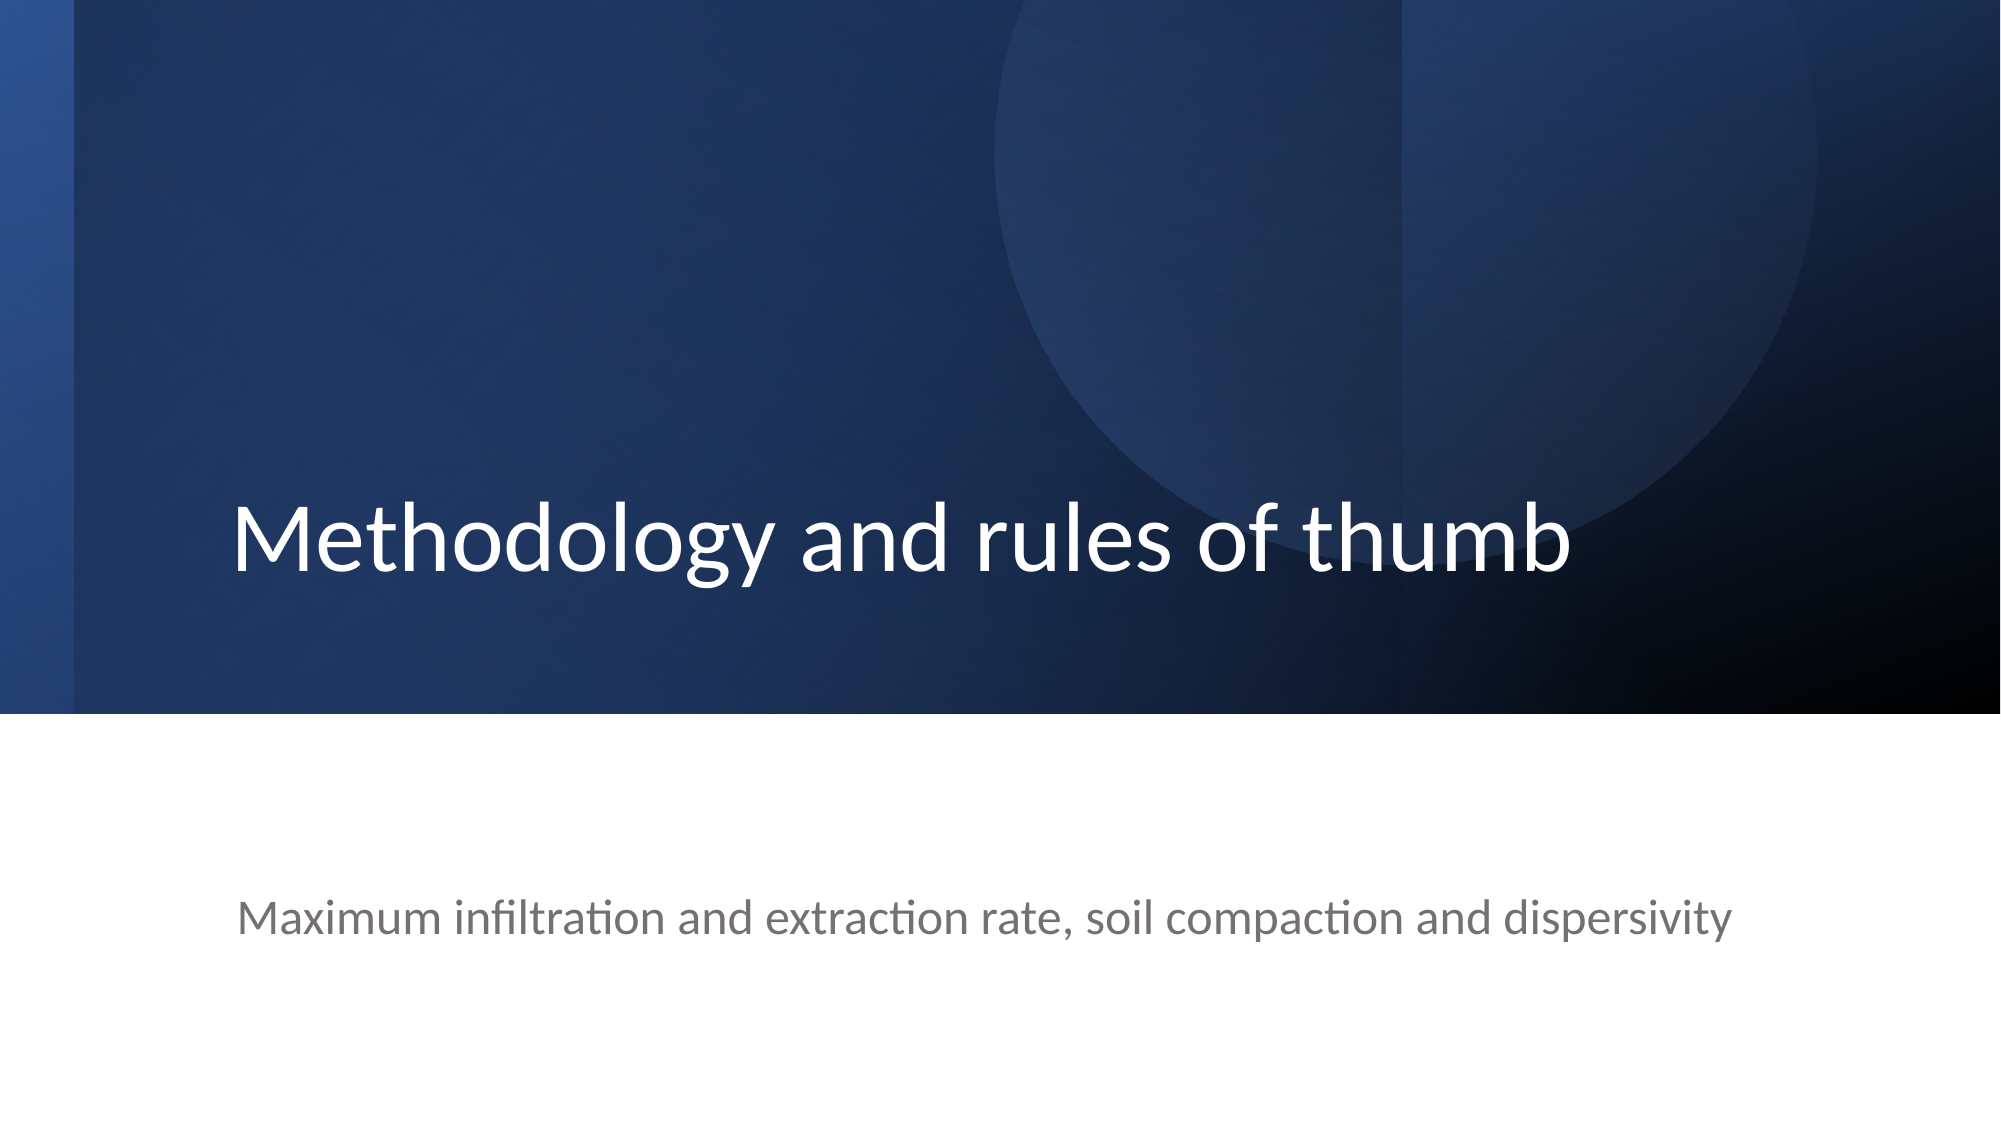

# Methodology and rules of thumb
Maximum infiltration and extraction rate, soil compaction and dispersivity
3